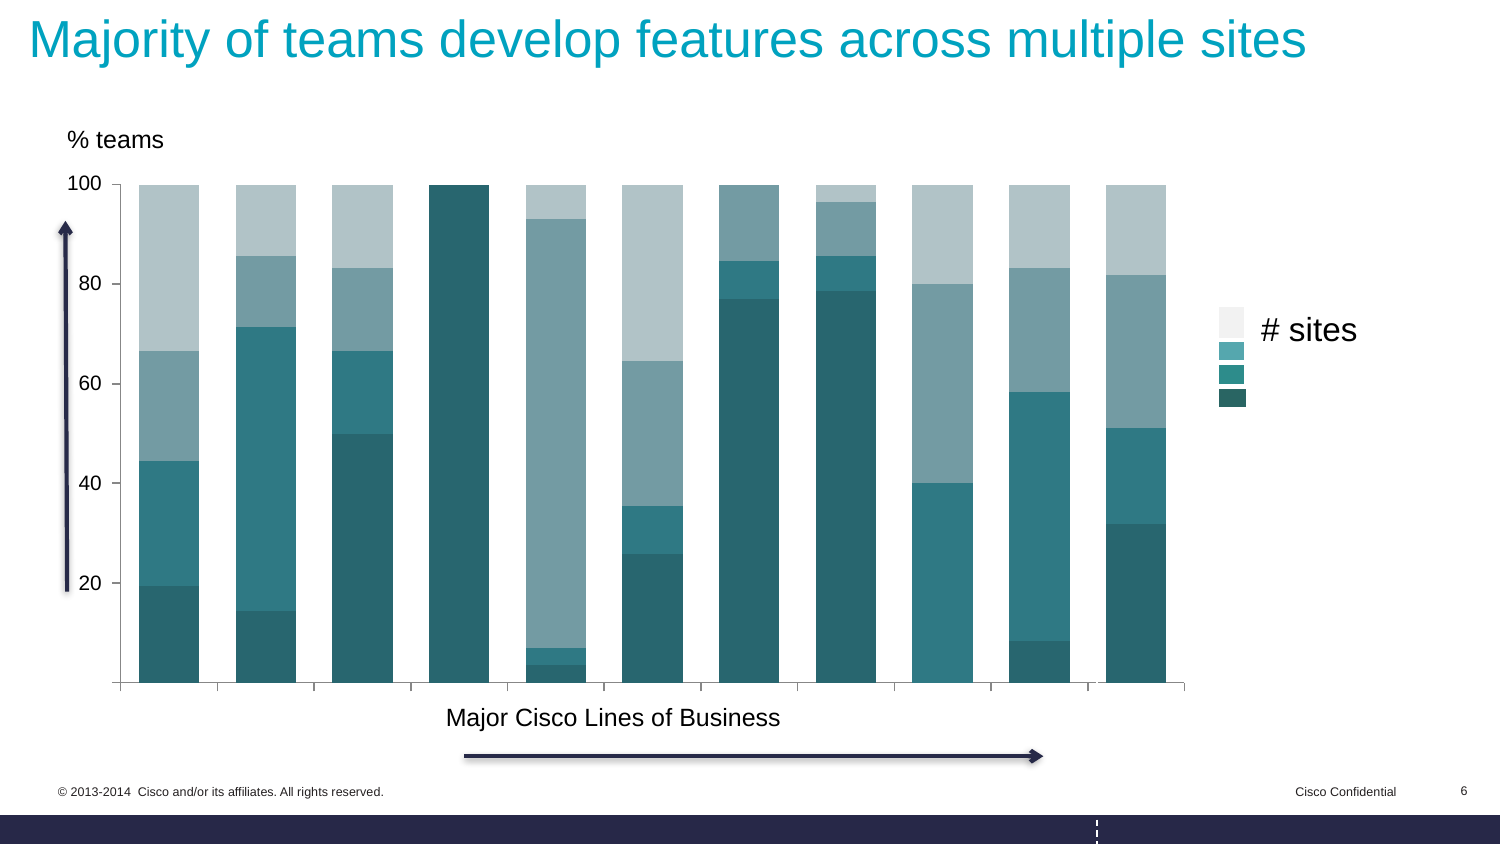

Majority of teams develop features across multiple sites
% teams
100

### Chart

| Category |  |  |  |  |
|---|---|---|---|---|
|  | 19.44444444444666 | 25.00000000000284 | 22.22222222222472 | 33.33333333333712 |
|  | 14.28571428571591 | 57.14285714286363 | 14.2857142857159 | 14.2857142857159 |
|  | 50.00000000000568 | 16.66666666666856 | 16.66666666666856 | 16.66666666666856 |
|  | 100.0000000000114 | 0.0 | 0.0 | 0.0 |
|  | 3.448275862069357 | 3.448275862069357 | 86.2068965517339 | 6.896551724138717 |
|  | 25.80645161290616 | 9.67741935483981 | 29.03225806451944 | 35.48387096774594 |
|  | 76.92307692308565 | 7.692307692308573 | 15.38461538461712 | 0.0 |
|  | 78.57142857143751 | 7.142857142857936 | 10.71428571428693 | 3.571428571428976 |
|  | 0.0 | 40.00000000000455 | 40.00000000000455 | 20.00000000000227 |
|  | 8.333333333334277 | 50.00000000000568 | 25.00000000000284 | 16.66666666666856 |
|  | 31.91489361702491 | 19.14893617021495 | 30.85106382979075 | 18.08510638298078 |
80
# sites

60

40
20
Major Cisco Lines of Business